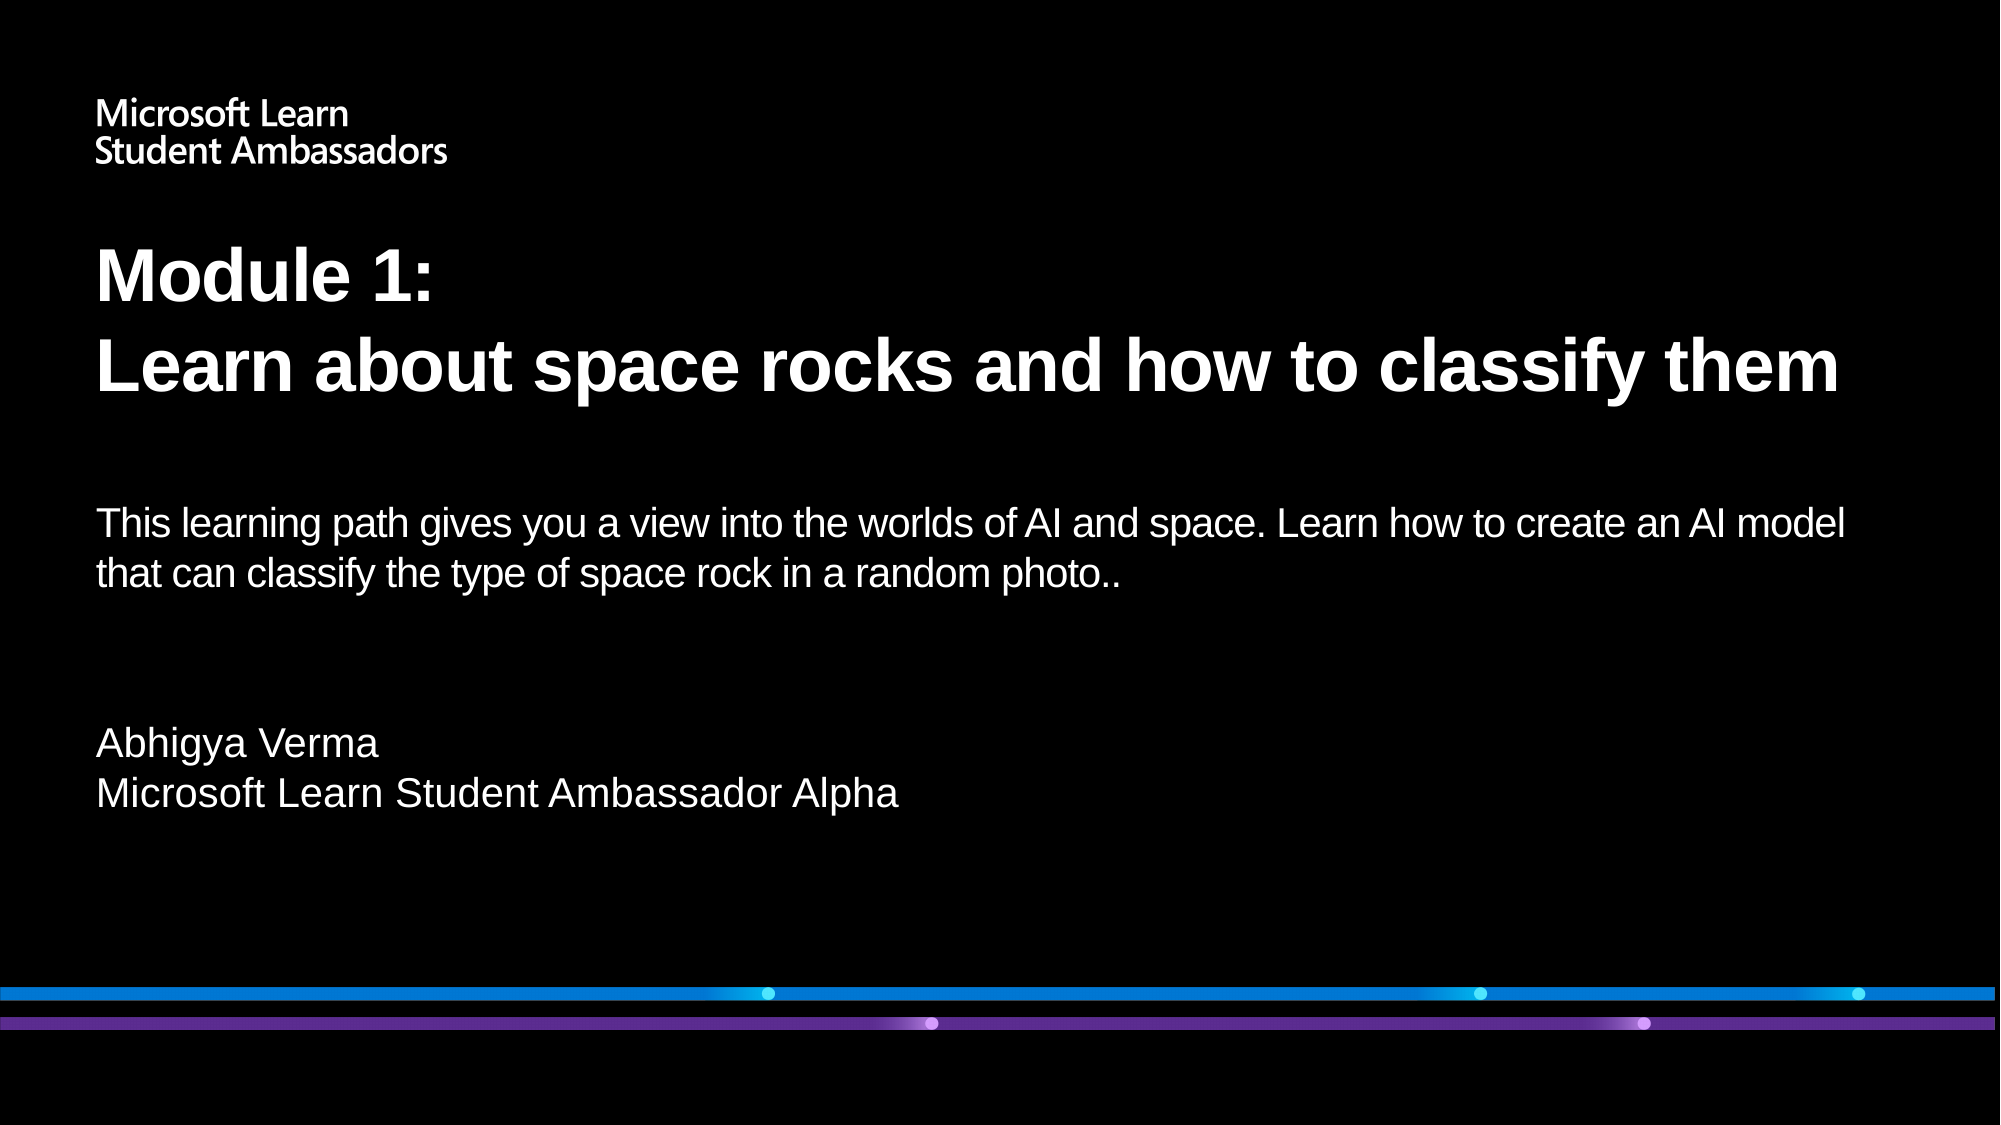

# Module 1:   Learn about space rocks and how to classify them This learning path gives you a view into the worlds of AI and space. Learn how to create an AI model that can classify the type of space rock in a random photo..

Abhigya Verma
Microsoft Learn Student Ambassador Alpha